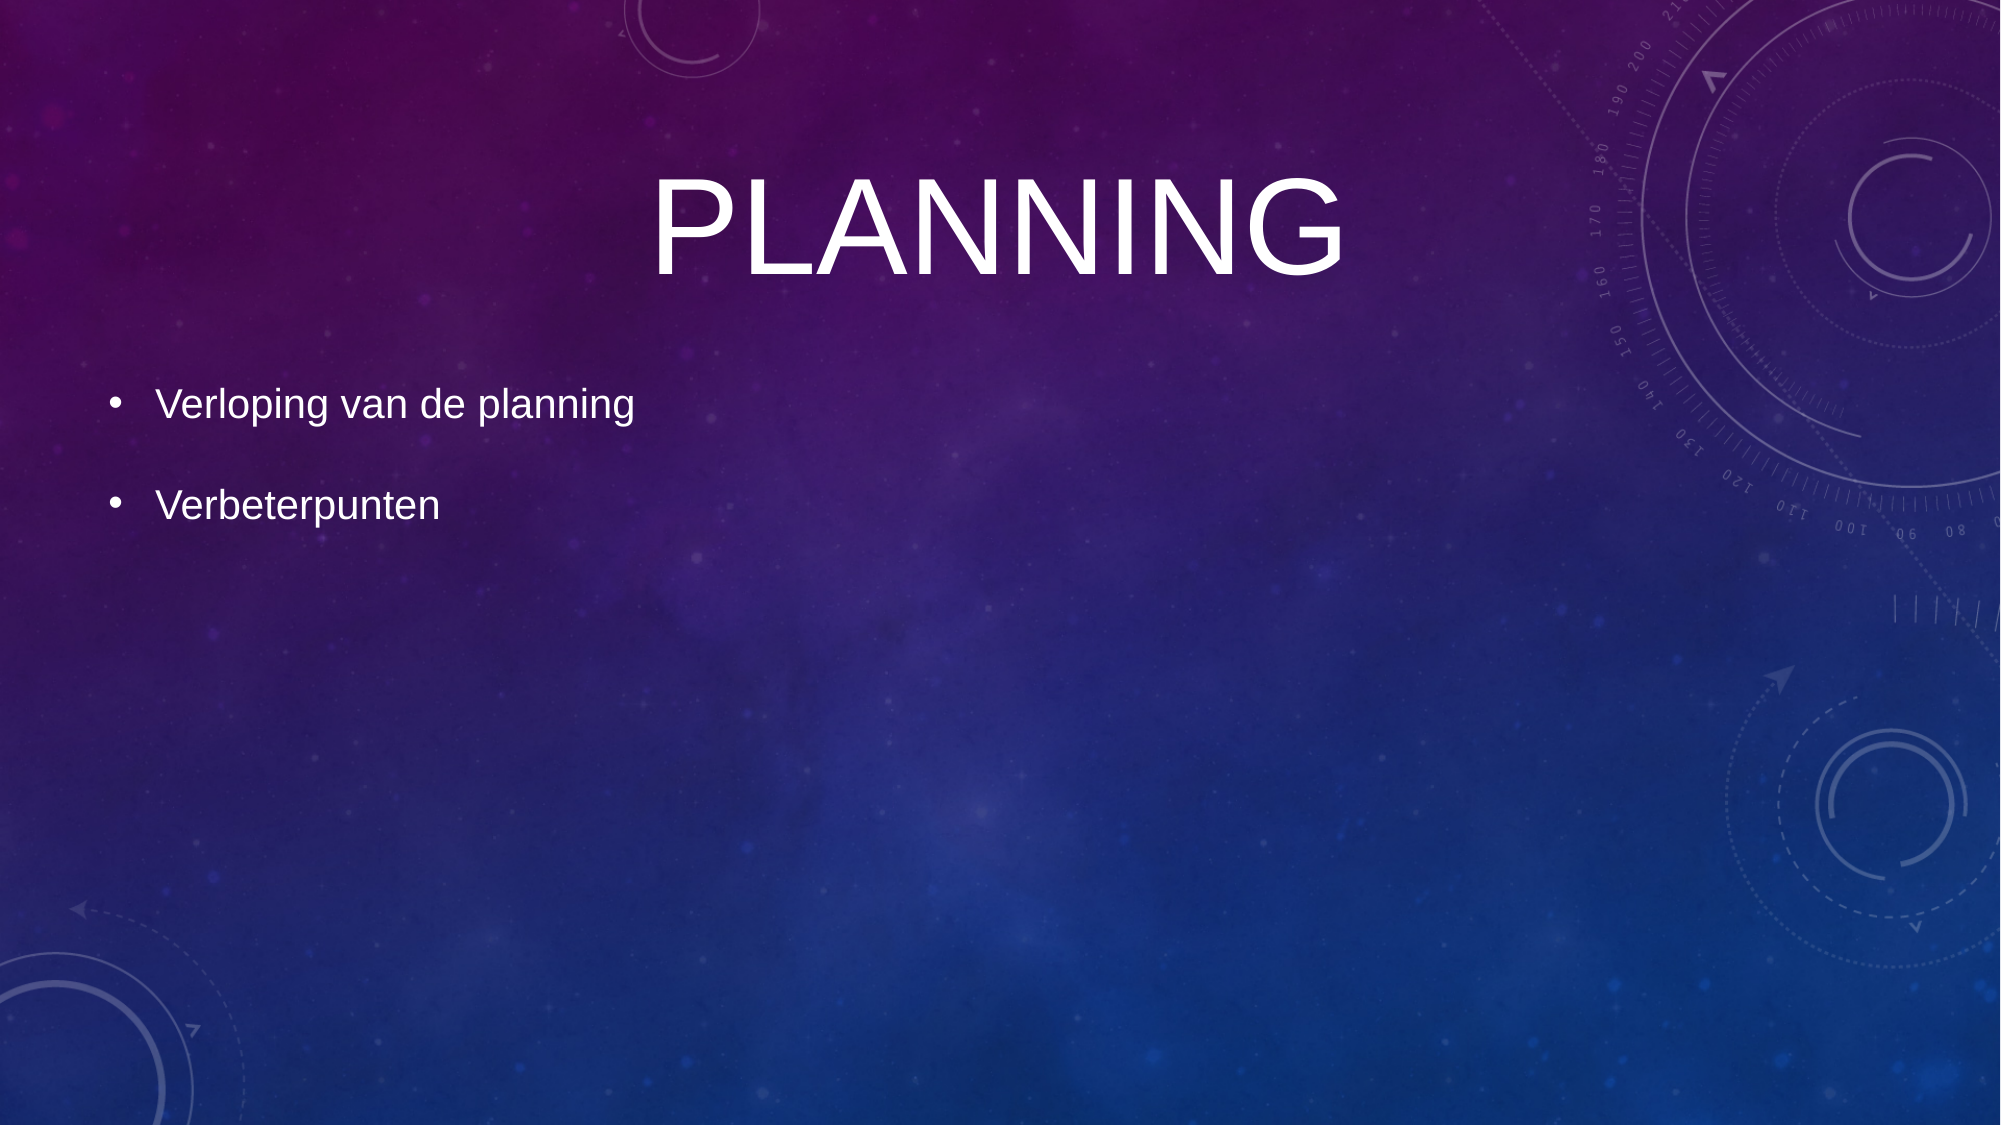

# Planning
Verloping van de planning

Verbeterpunten